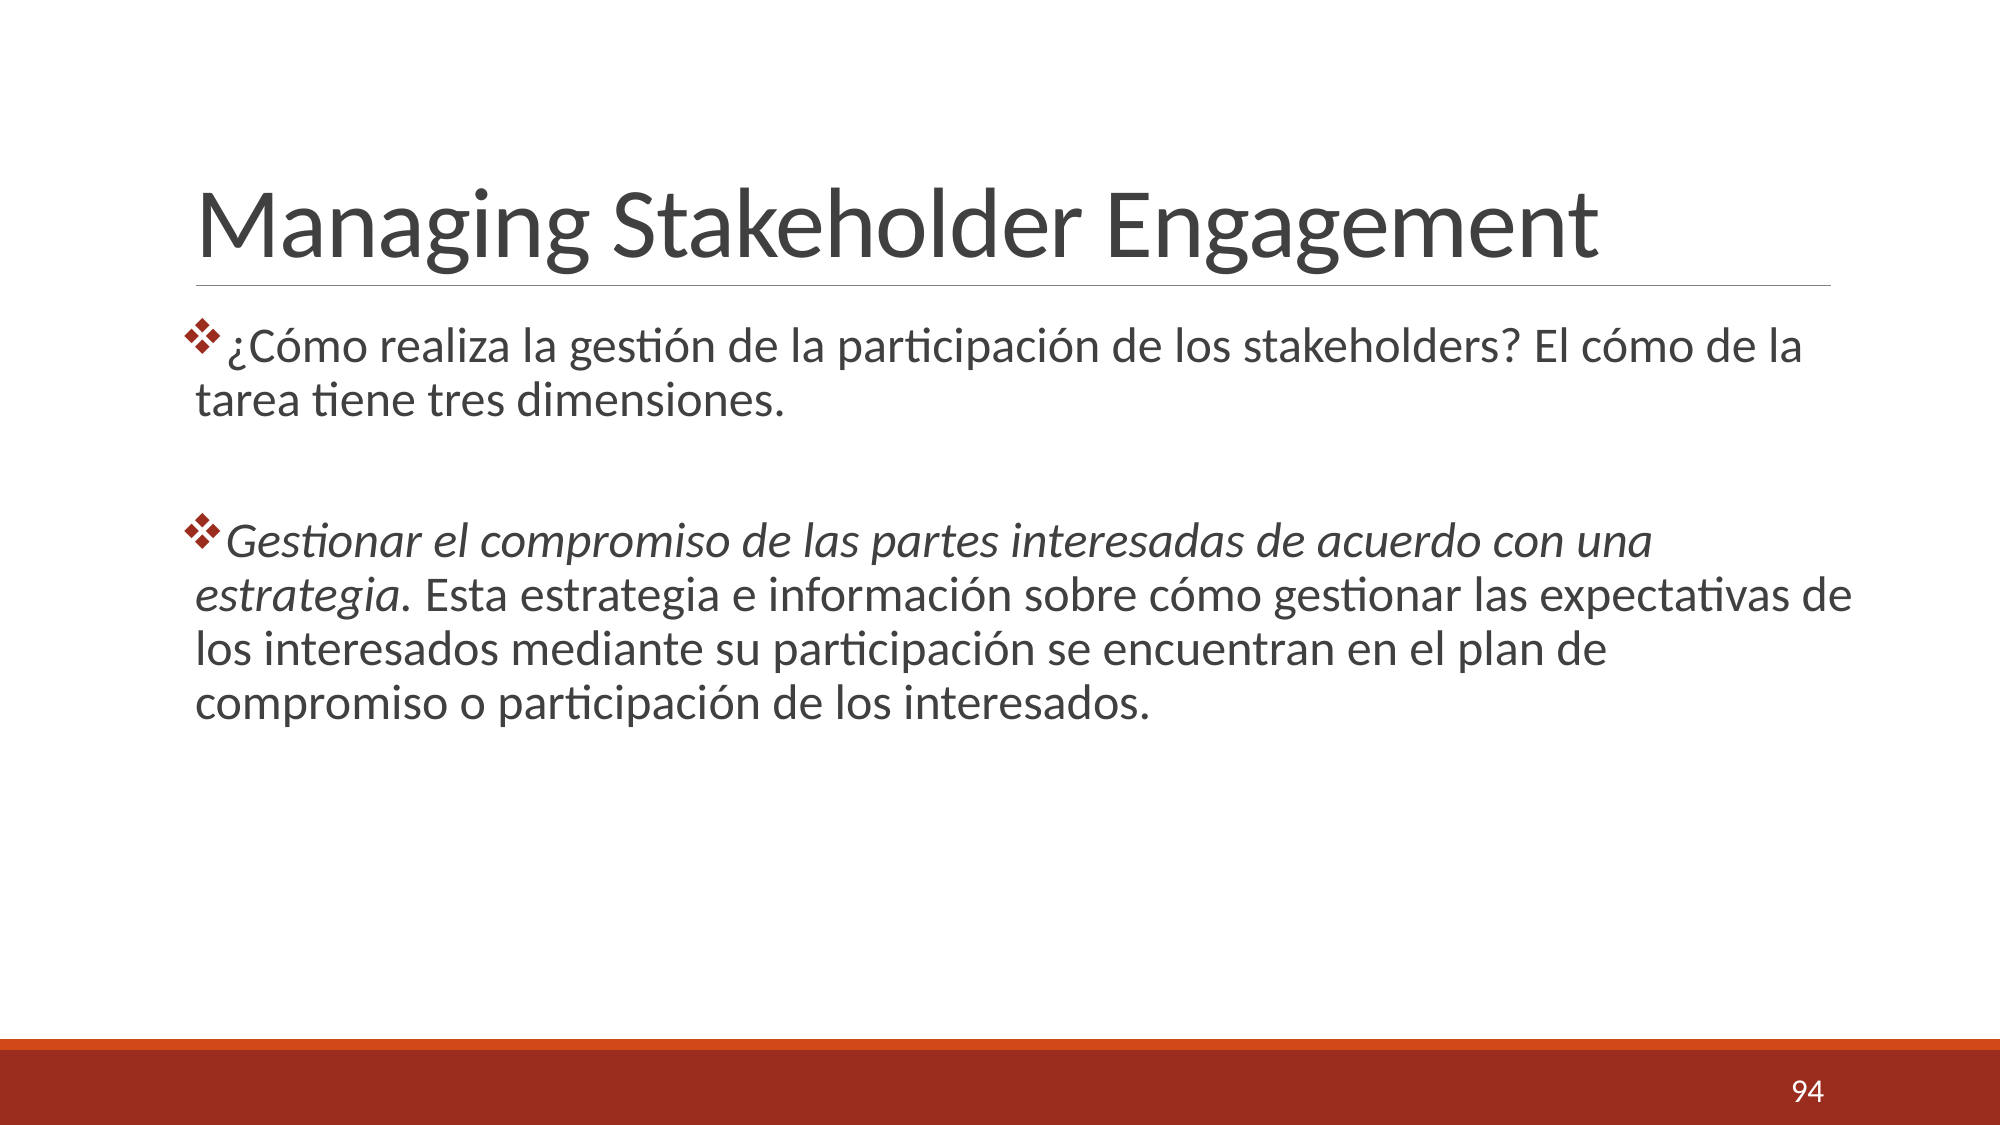

# Managing Stakeholder Engagement
¿Cómo realiza la gestión de la participación de los stakeholders? El cómo de la tarea tiene tres dimensiones.

Gestionar el compromiso de las partes interesadas de acuerdo con una estrategia. Esta estrategia e información sobre cómo gestionar las expectativas de los interesados ​​mediante su participación se encuentran en el plan de compromiso o participación de los interesados.

94